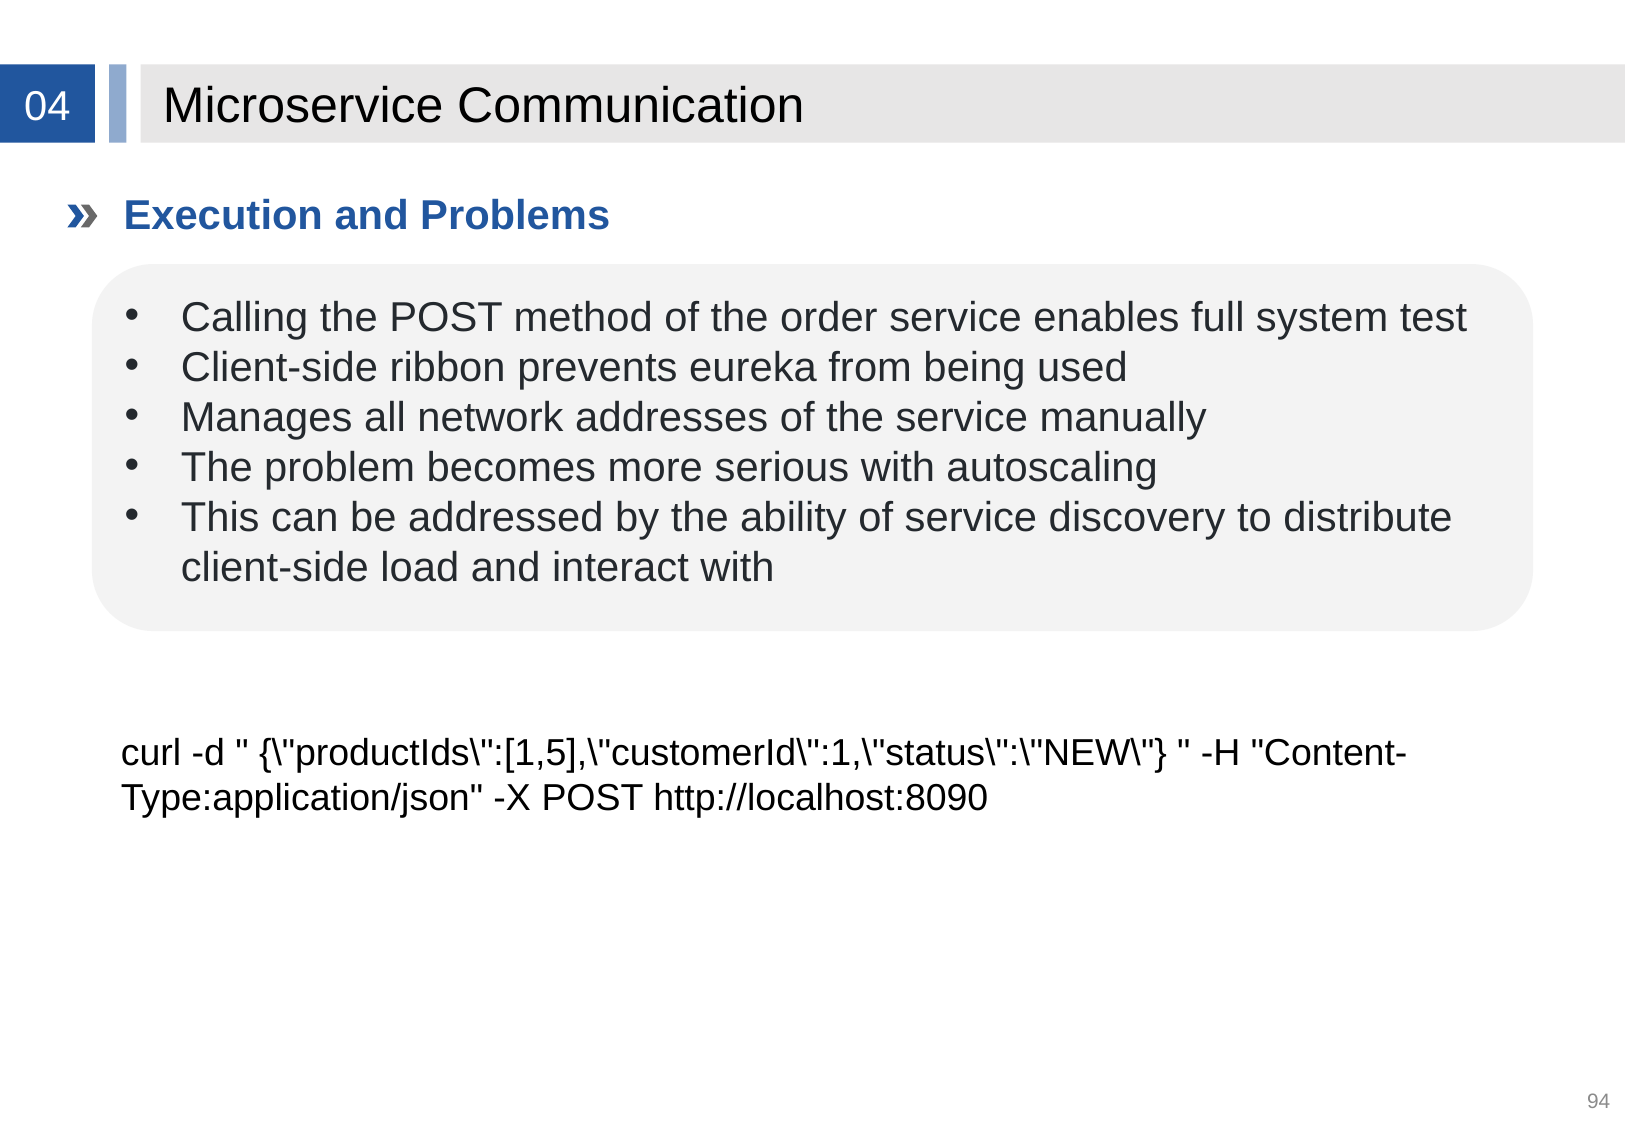

# Microservice Communication
04
Execution and Problems

Calling the POST method of the order service enables full system test
Client-side ribbon prevents eureka from being used
Manages all network addresses of the service manually
The problem becomes more serious with autoscaling
This can be addressed by the ability of service discovery to distribute client-side load and interact with
curl -d " {\"productIds\":[1,5],\"customerId\":1,\"status\":\"NEW\"} " -H "Content-Type:application/json" -X POST http://localhost:8090
94